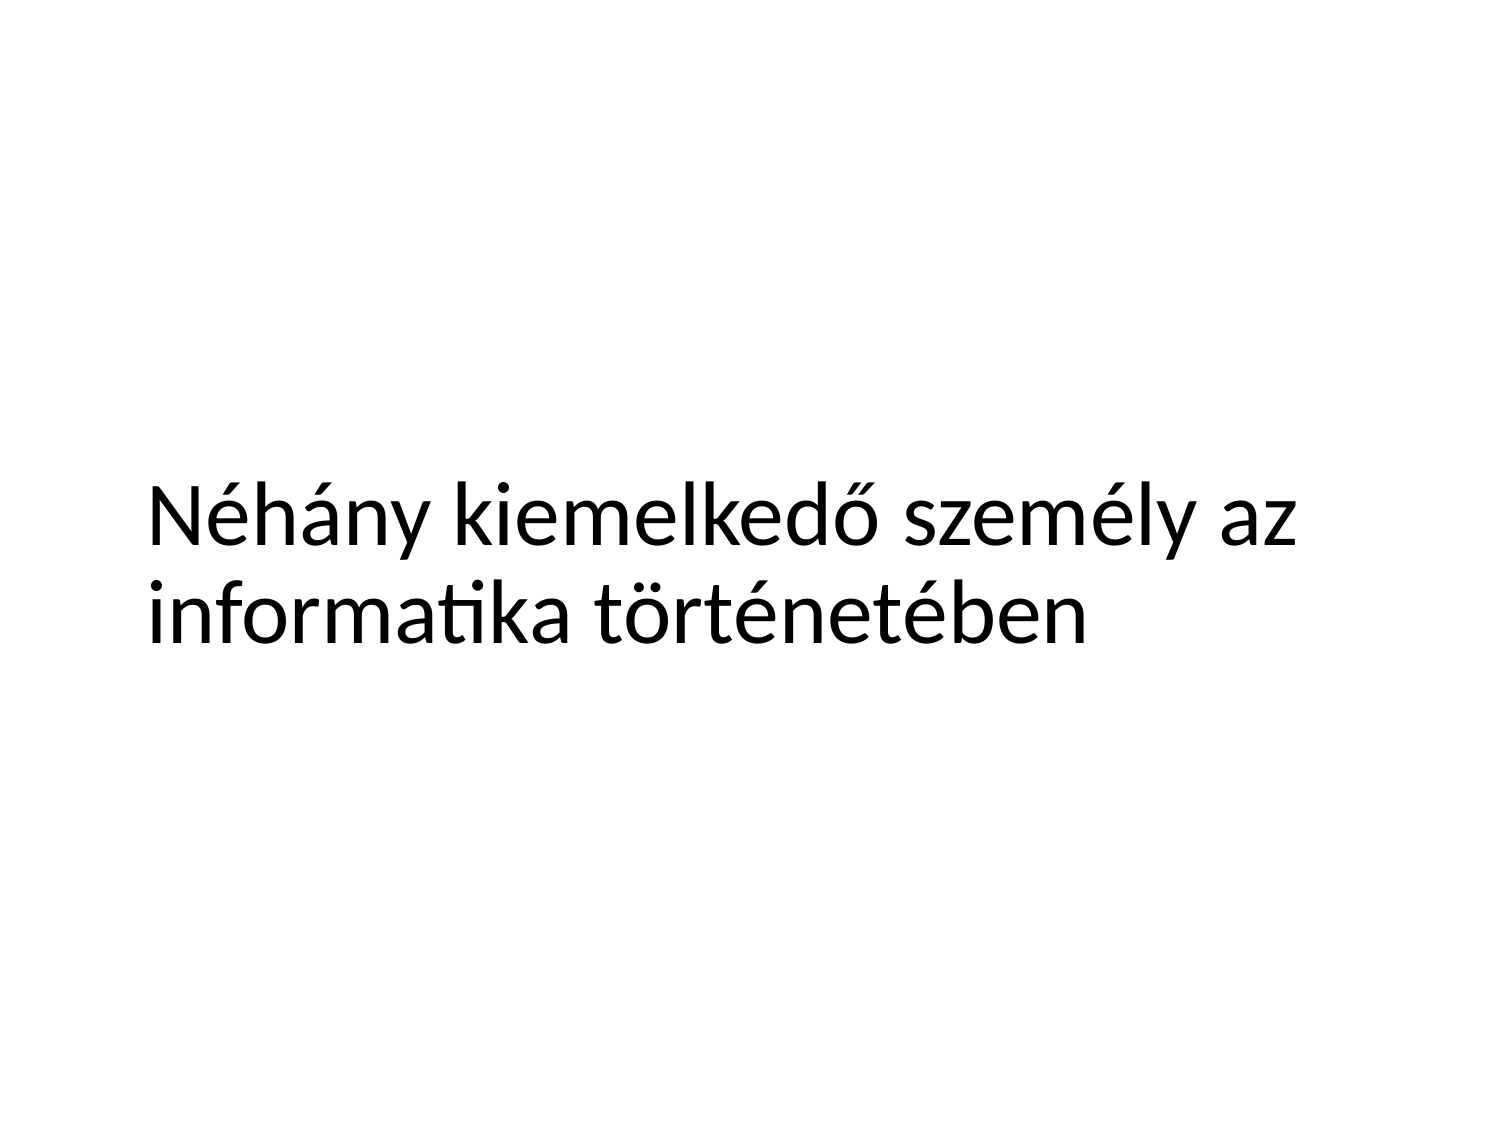

# Néhány kiemelkedő személy az informatika történetében